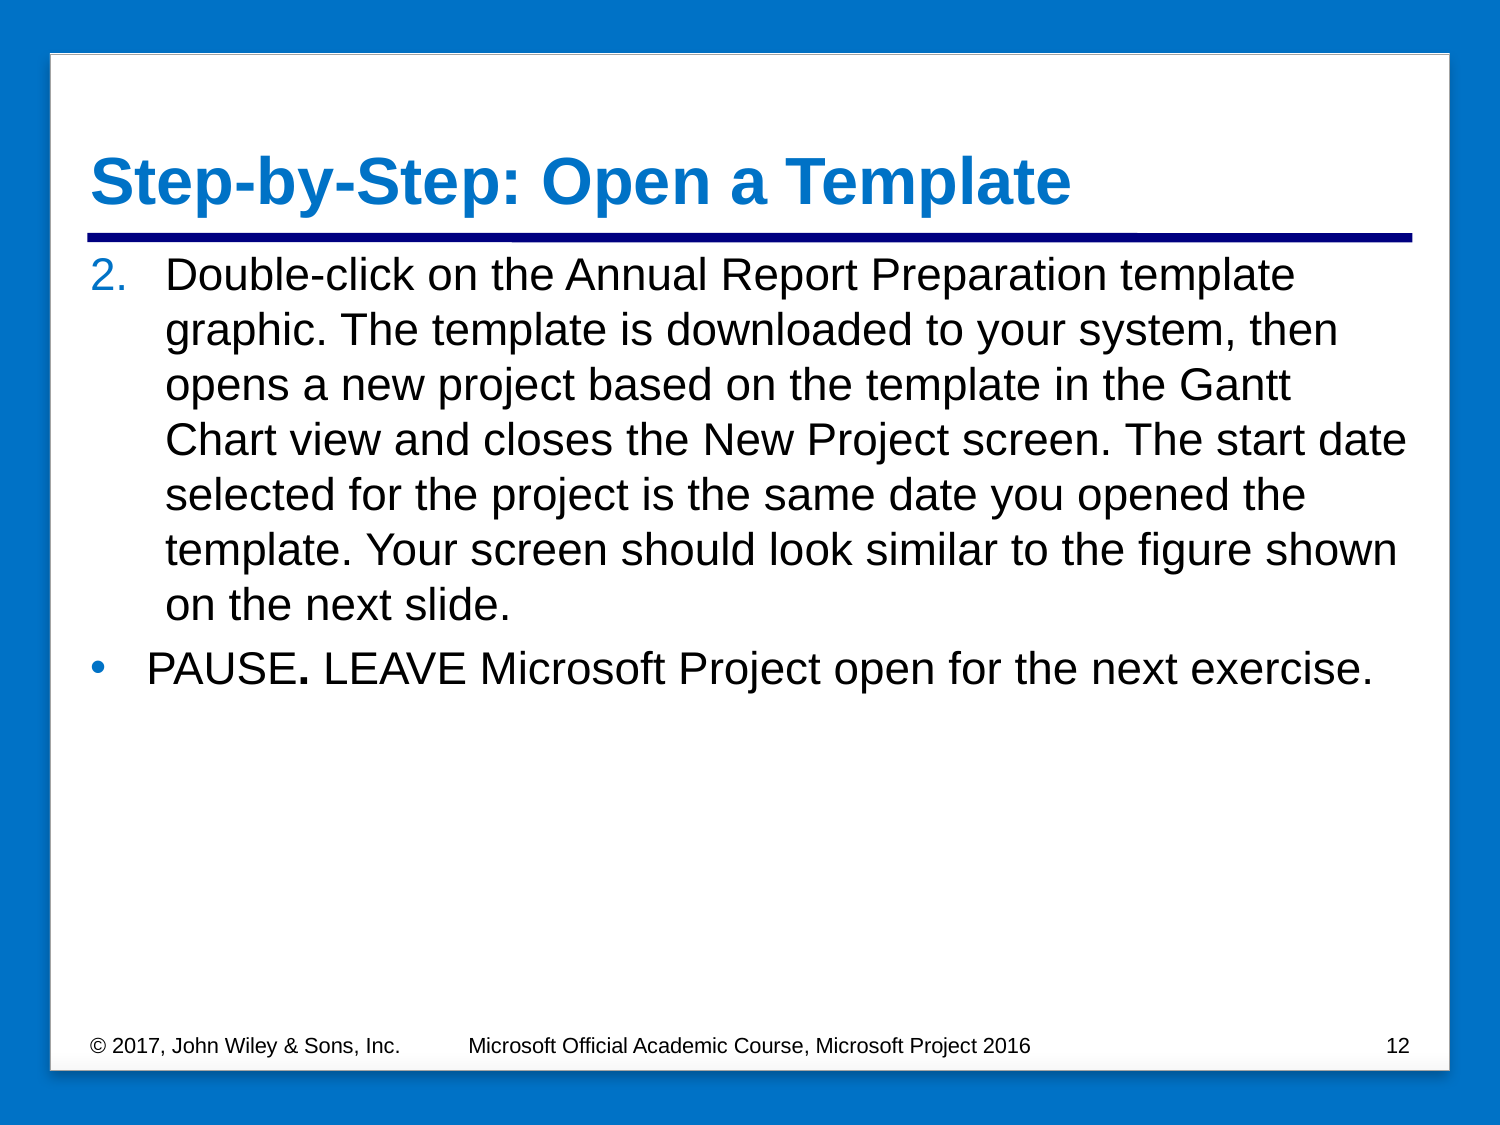

# Step-by-Step: Open a Template
Double-click on the Annual Report Preparation template graphic. The template is downloaded to your system, then opens a new project based on the template in the Gantt Chart view and closes the New Project screen. The start date selected for the project is the same date you opened the template. Your screen should look similar to the figure shown on the next slide.
PAUSE. LEAVE Microsoft Project open for the next exercise.
© 2017, John Wiley & Sons, Inc.
Microsoft Official Academic Course, Microsoft Project 2016
12